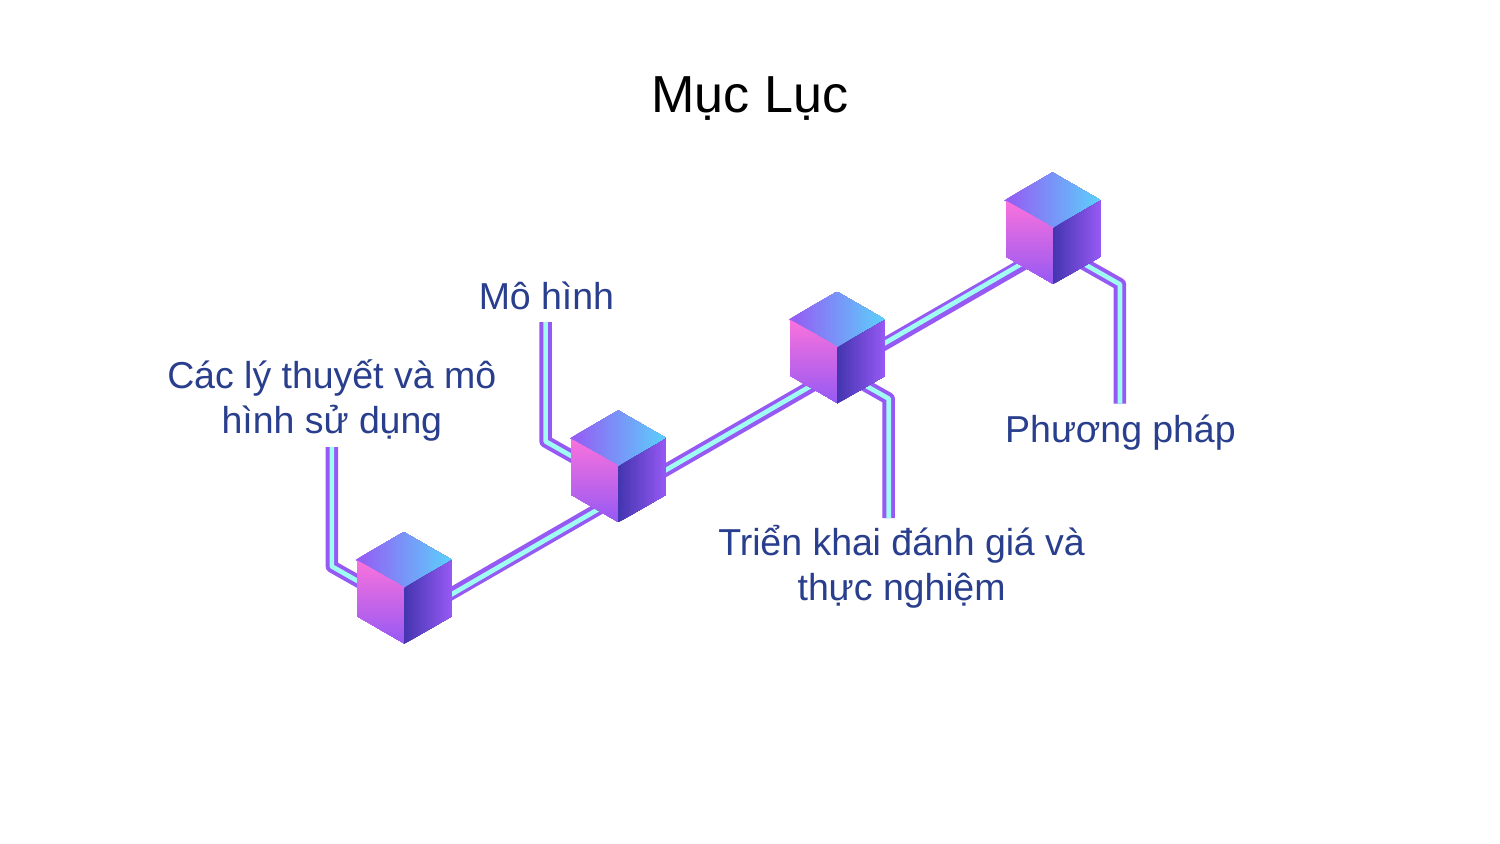

# Mục Lục

Mô hình

Các lý thuyết và mô hình sử dụng
Phương pháp

Triển khai đánh giá và thực nghiệm